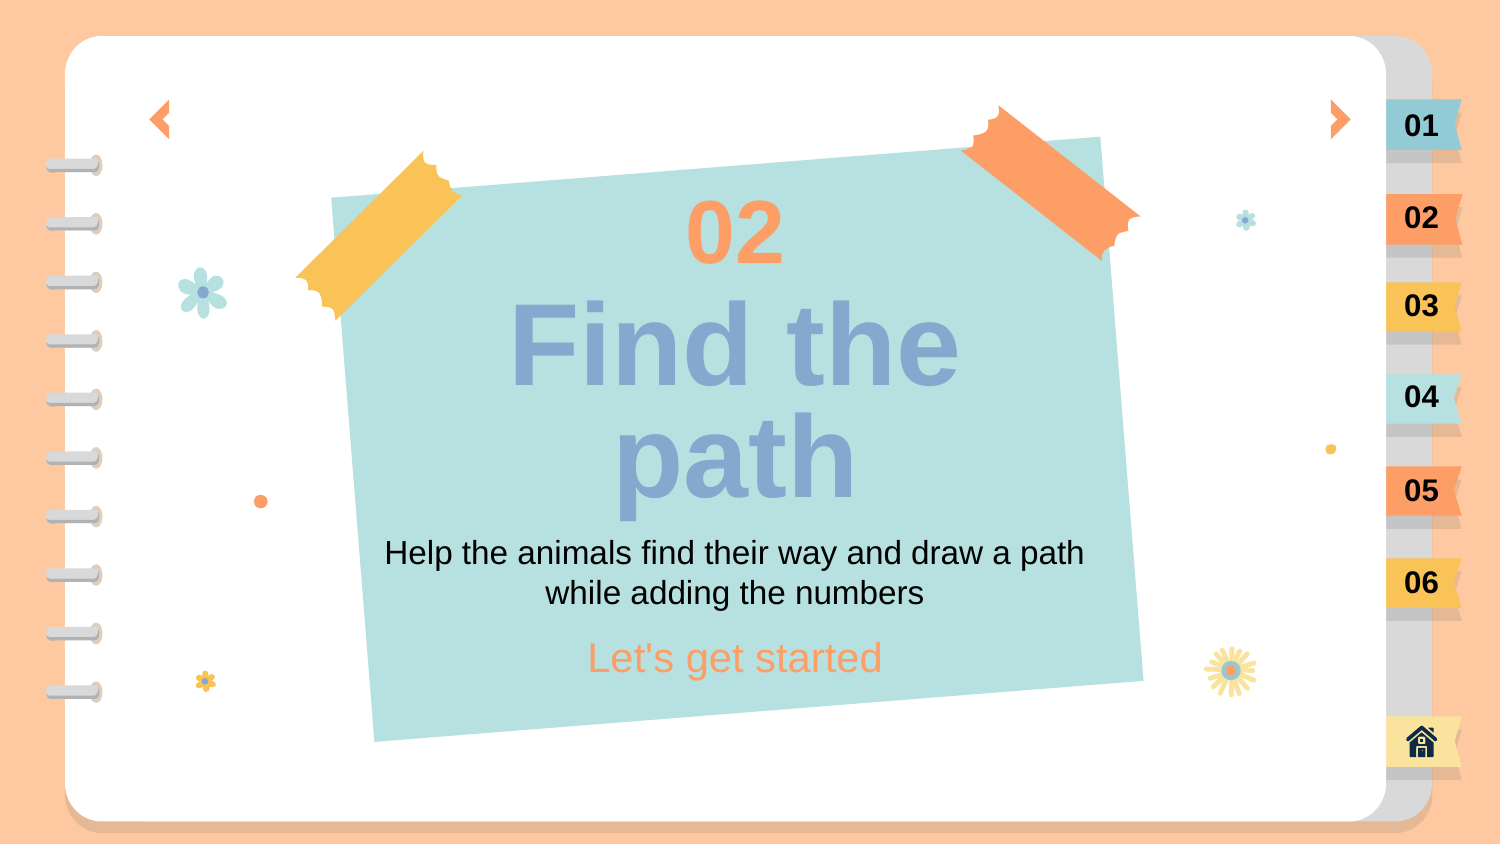

01

02
02
03
# Find the path
04
05
Help the animals find their way and draw a path while adding the numbers
06
Let's get started